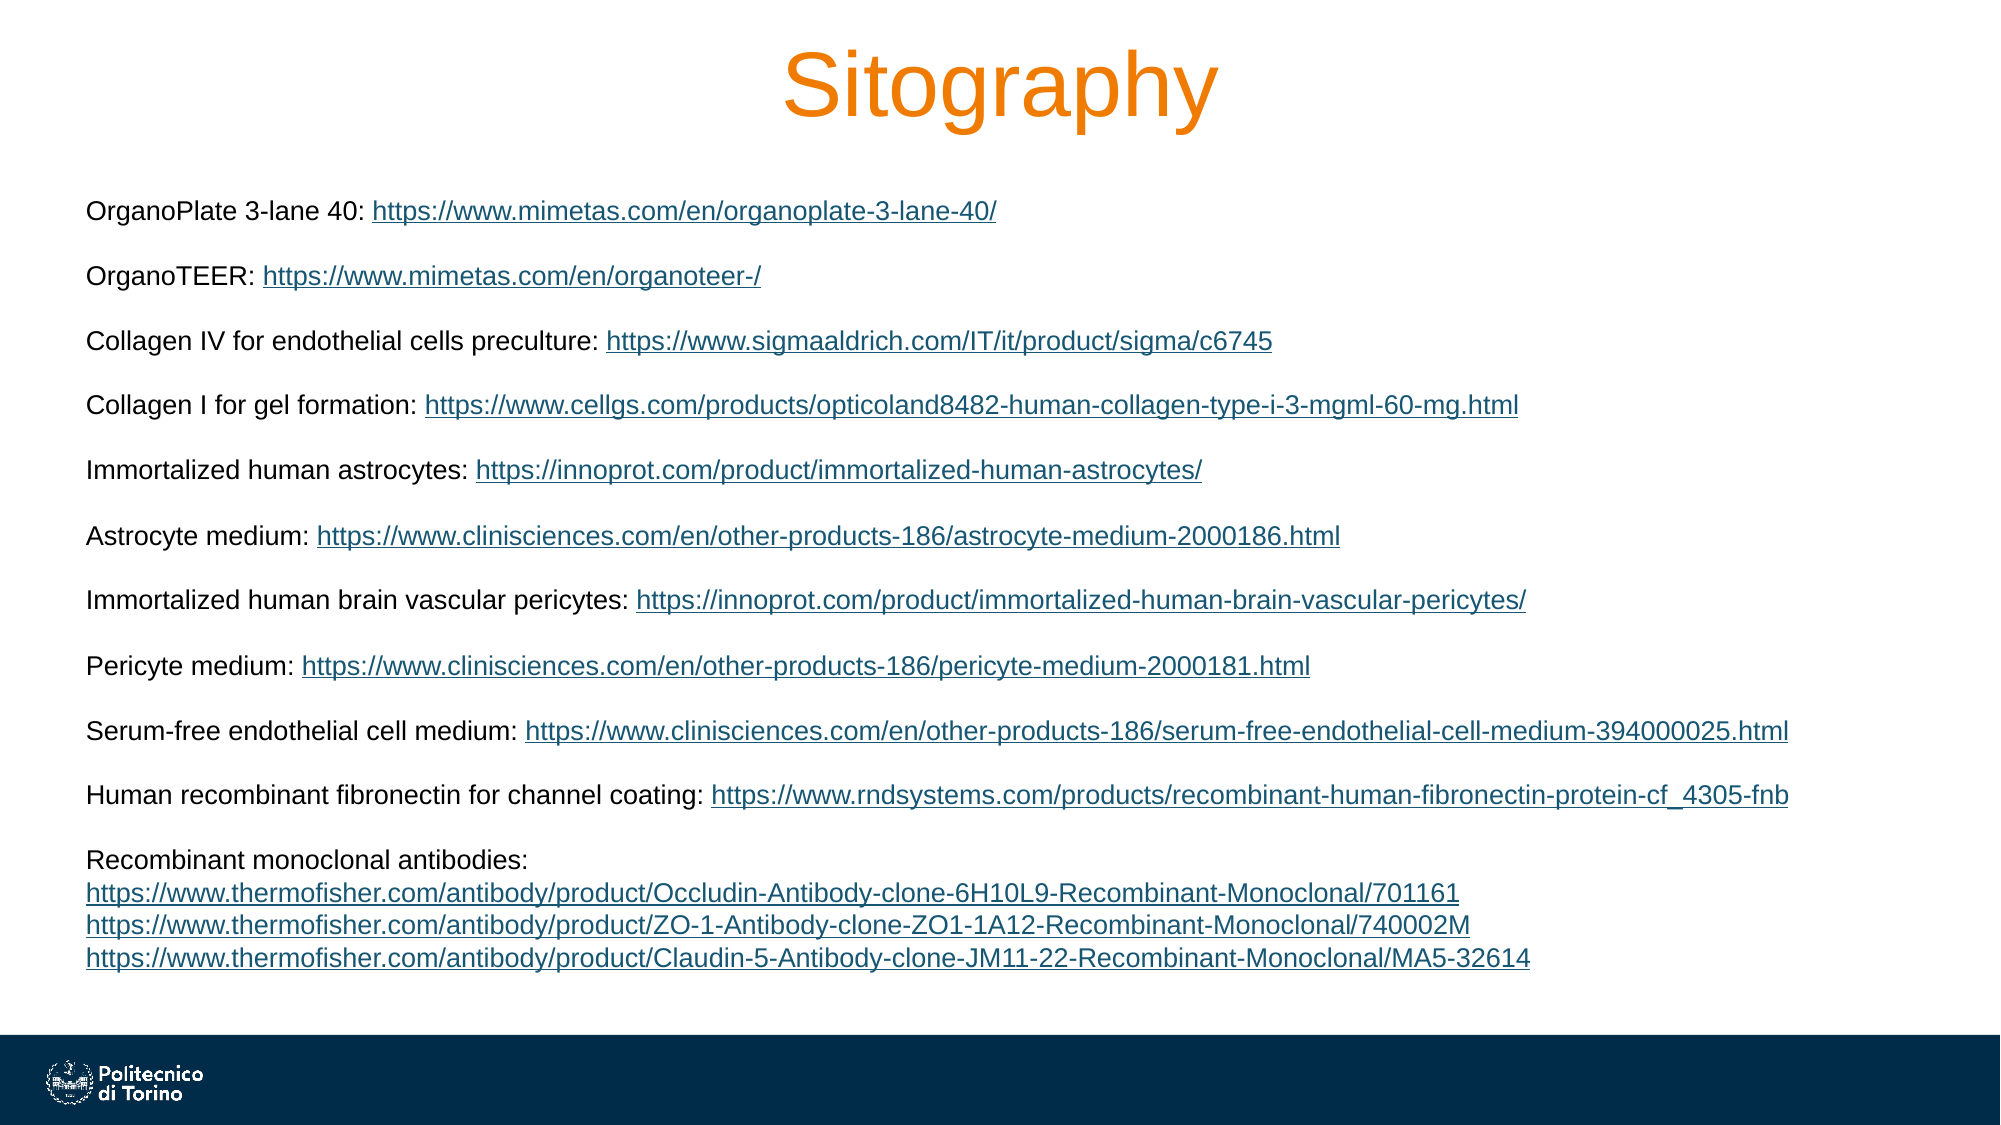

# Sitography
OrganoPlate 3-lane 40: https://www.mimetas.com/en/organoplate-3-lane-40/

OrganoTEER: https://www.mimetas.com/en/organoteer-/

Collagen IV for endothelial cells preculture: https://www.sigmaaldrich.com/IT/it/product/sigma/c6745

Collagen I for gel formation: https://www.cellgs.com/products/opticoland8482-human-collagen-type-i-3-mgml-60-mg.html

Immortalized human astrocytes: https://innoprot.com/product/immortalized-human-astrocytes/

Astrocyte medium: https://www.clinisciences.com/en/other-products-186/astrocyte-medium-2000186.html

Immortalized human brain vascular pericytes: https://innoprot.com/product/immortalized-human-brain-vascular-pericytes/

Pericyte medium: https://www.clinisciences.com/en/other-products-186/pericyte-medium-2000181.html

Serum-free endothelial cell medium: https://www.clinisciences.com/en/other-products-186/serum-free-endothelial-cell-medium-394000025.html

Human recombinant fibronectin for channel coating: https://www.rndsystems.com/products/recombinant-human-fibronectin-protein-cf_4305-fnb

Recombinant monoclonal antibodies: https://www.thermofisher.com/antibody/product/Occludin-Antibody-clone-6H10L9-Recombinant-Monoclonal/701161
https://www.thermofisher.com/antibody/product/ZO-1-Antibody-clone-ZO1-1A12-Recombinant-Monoclonal/740002M
https://www.thermofisher.com/antibody/product/Claudin-5-Antibody-clone-JM11-22-Recombinant-Monoclonal/MA5-32614